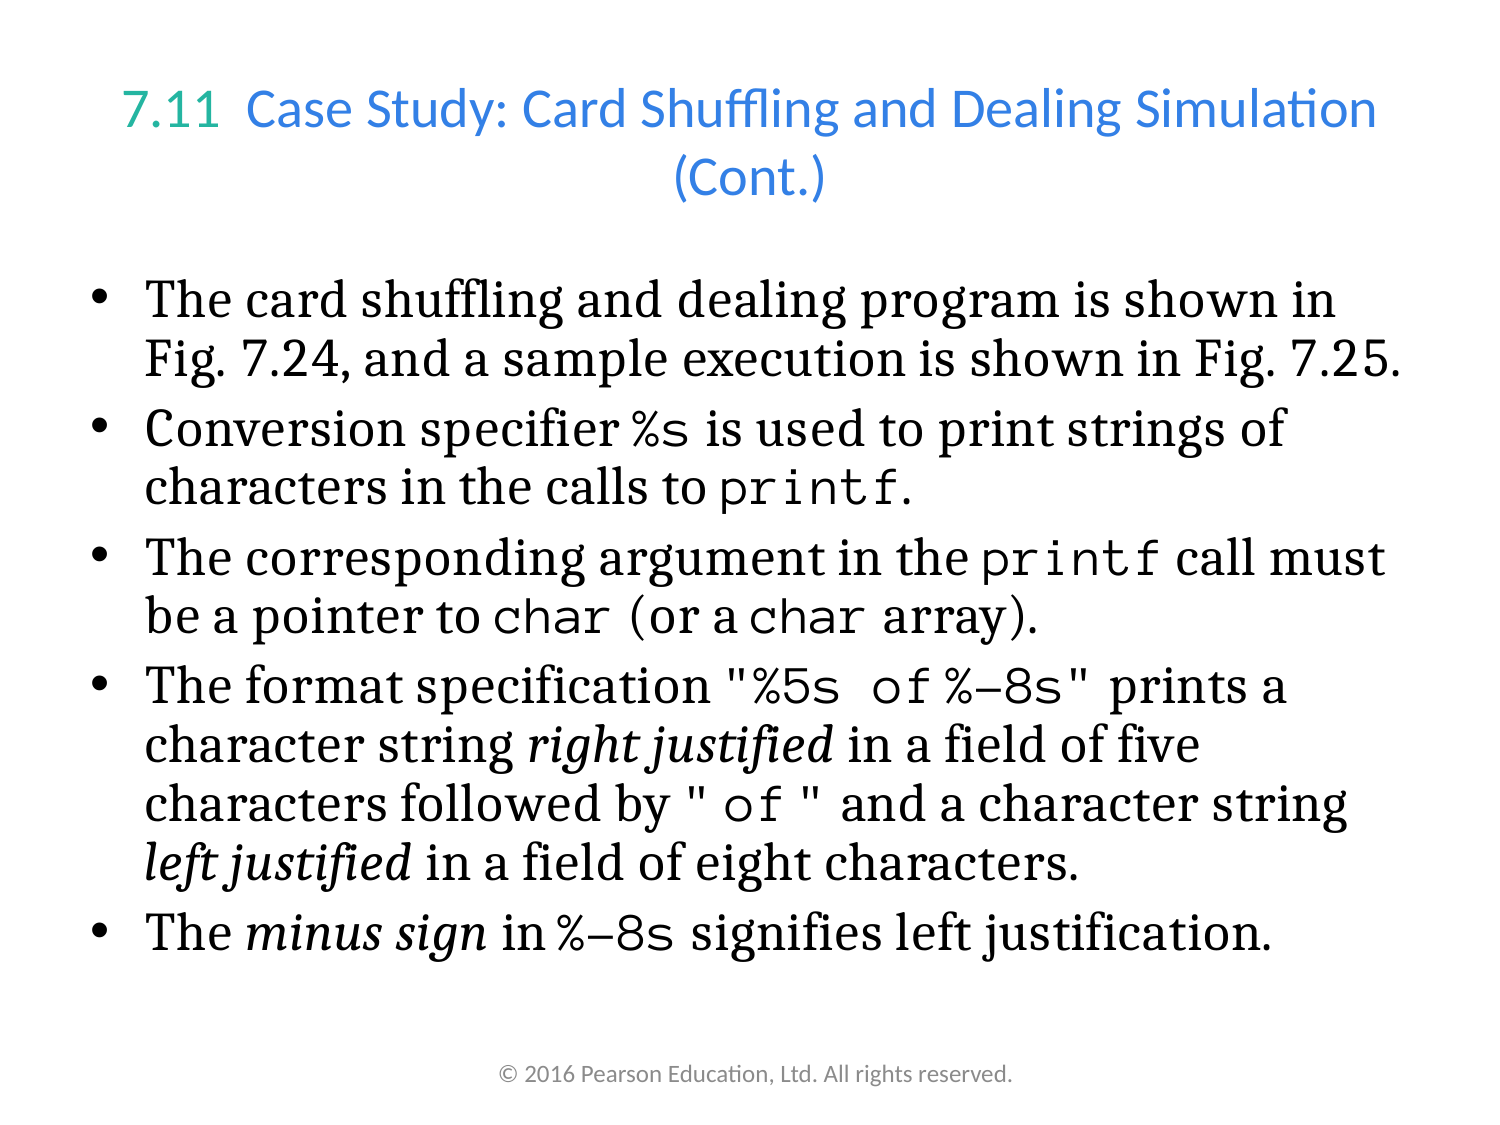

# 7.11  Case Study: Card Shuffling and Dealing Simulation (Cont.)
The card shuffling and dealing program is shown in Fig. 7.24, and a sample execution is shown in Fig. 7.25.
Conversion specifier %s is used to print strings of characters in the calls to printf.
The corresponding argument in the printf call must be a pointer to char (or a char array).
The format specification "%5s of %-8s" prints a character string right justified in a field of five characters followed by " of " and a character string left justified in a field of eight characters.
The minus sign in %-8s signifies left justification.
© 2016 Pearson Education, Ltd. All rights reserved.